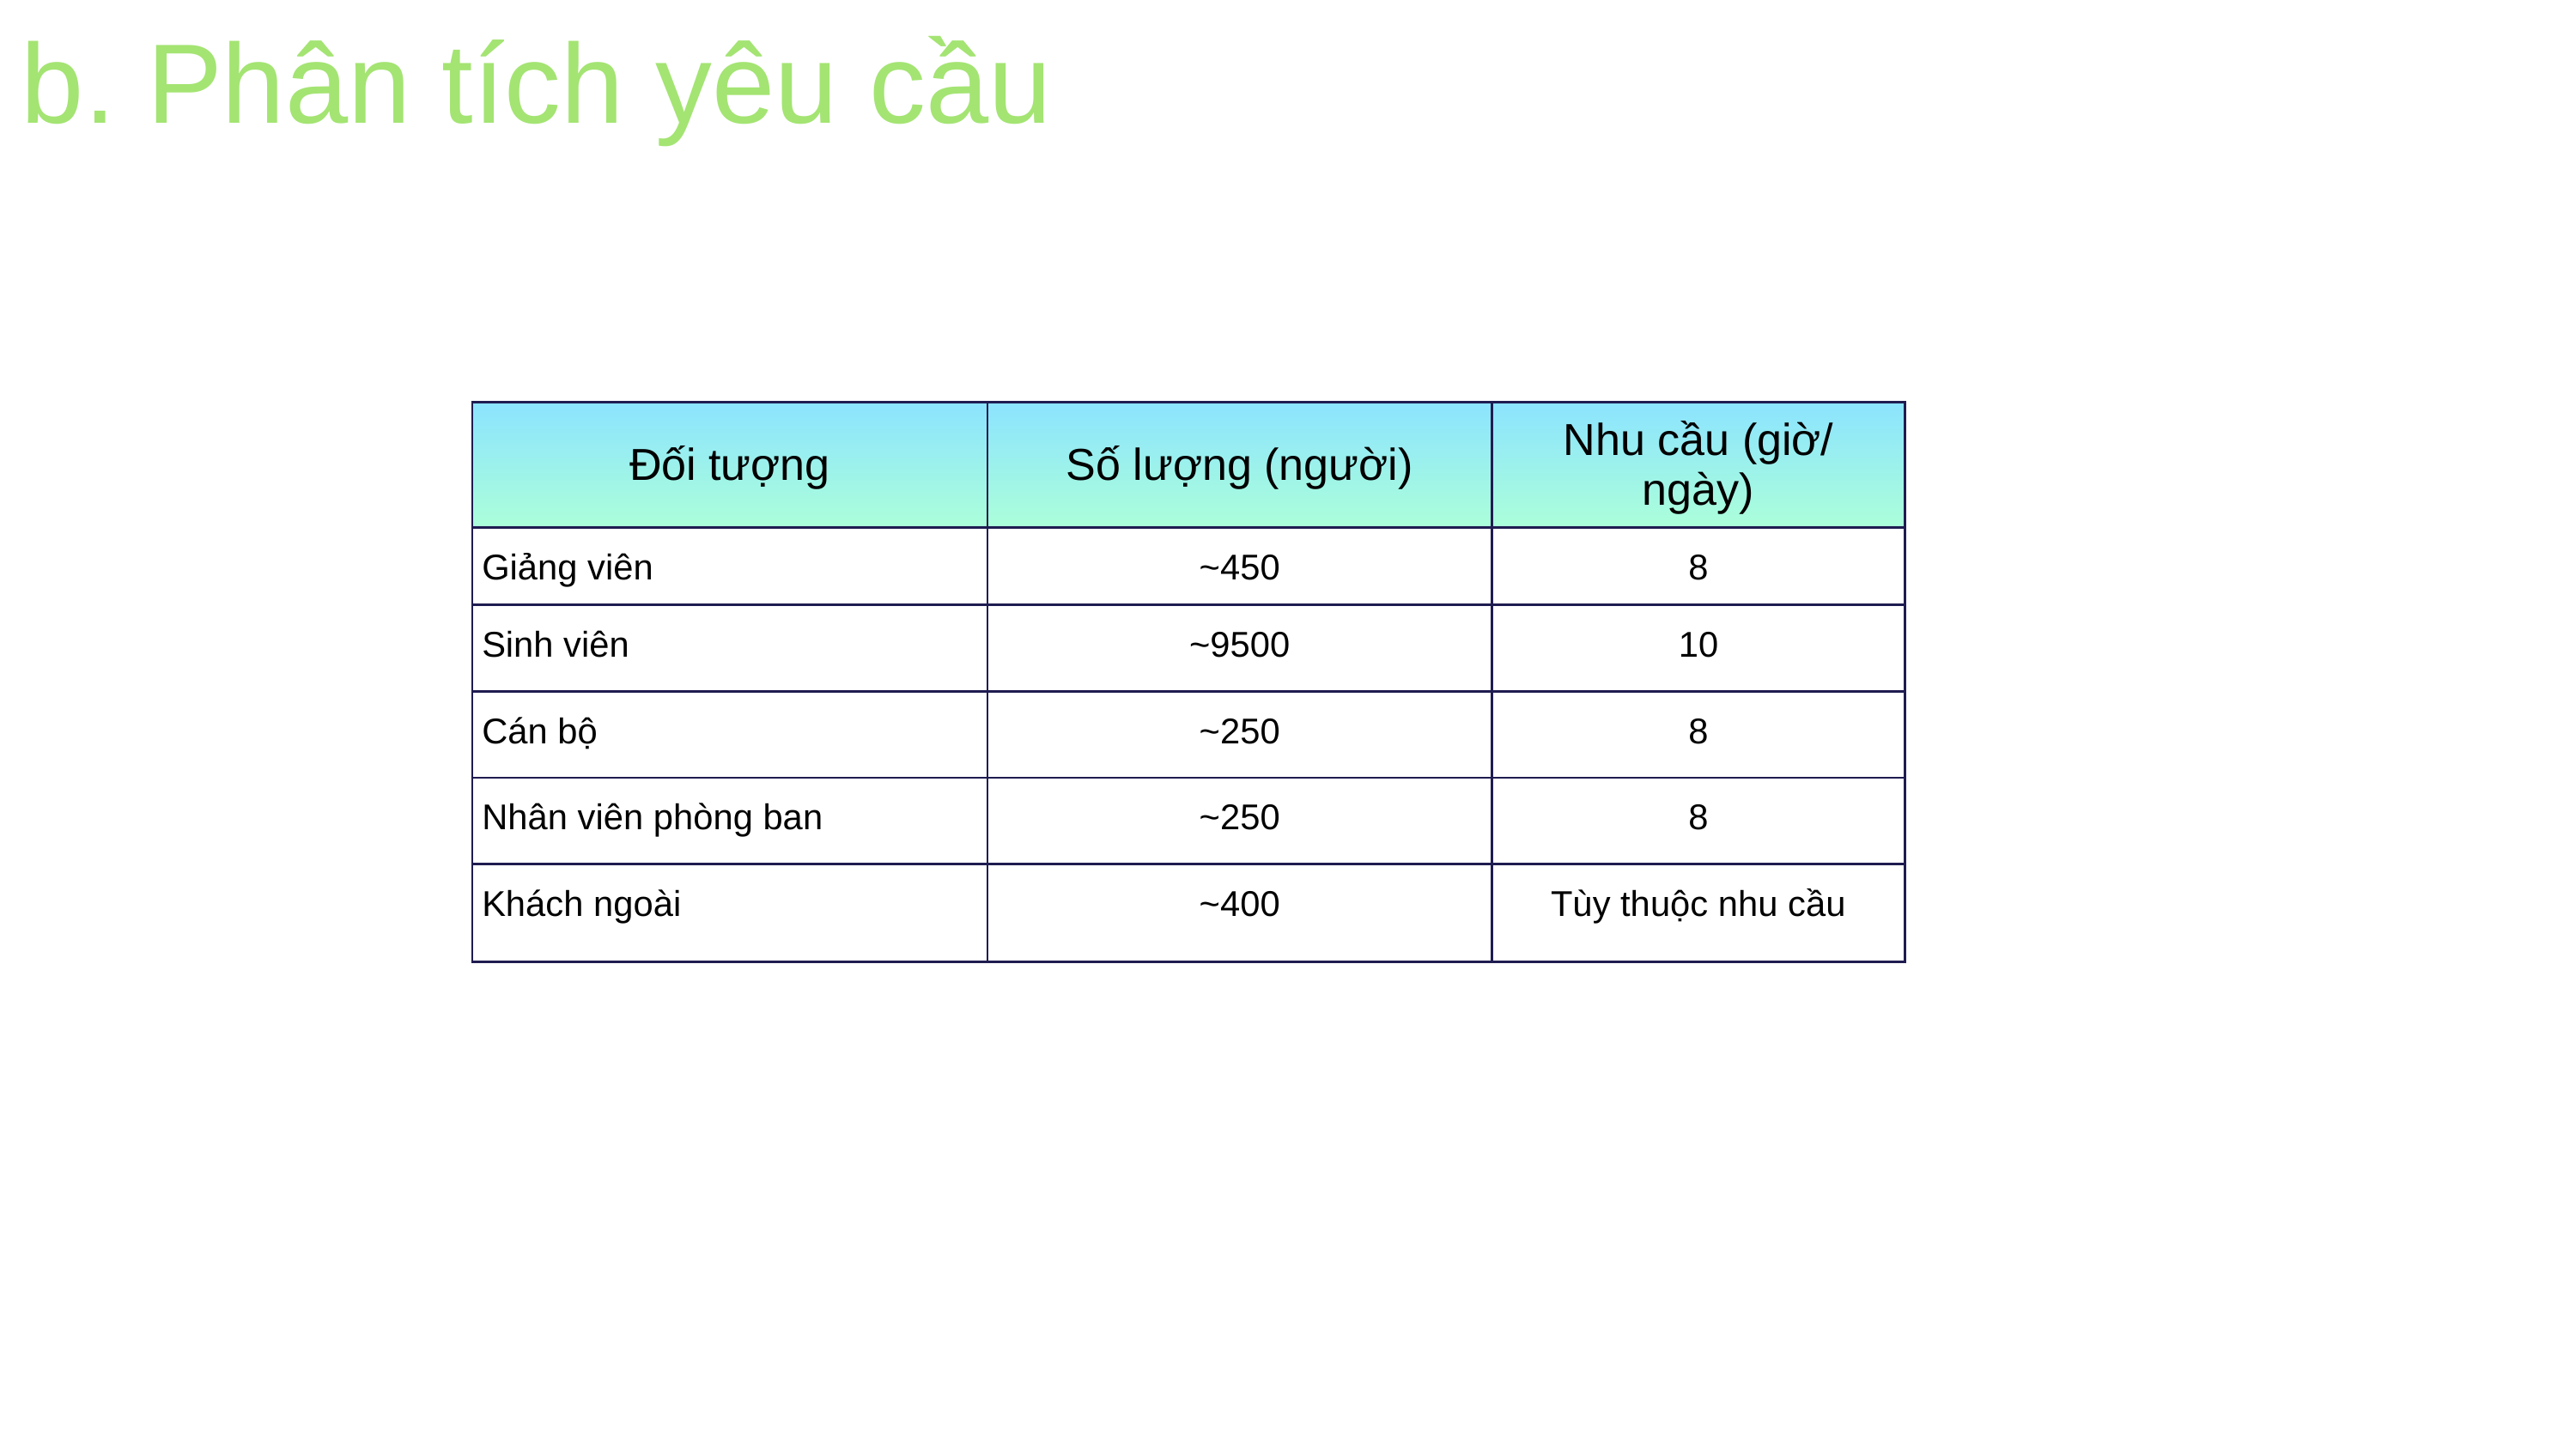

b. Phân tích yêu cầu
| Đối tượng | Số lượng (người) | Nhu cầu (giờ/ ngày) |
| --- | --- | --- |
| Giảng viên | ~450 | 8 |
| Sinh viên | ~9500 | 10 |
| Cán bộ | ~250 | 8 |
| Nhân viên phòng ban | ~250 | 8 |
| Khách ngoài | ~400 | Tùy thuộc nhu cầu |